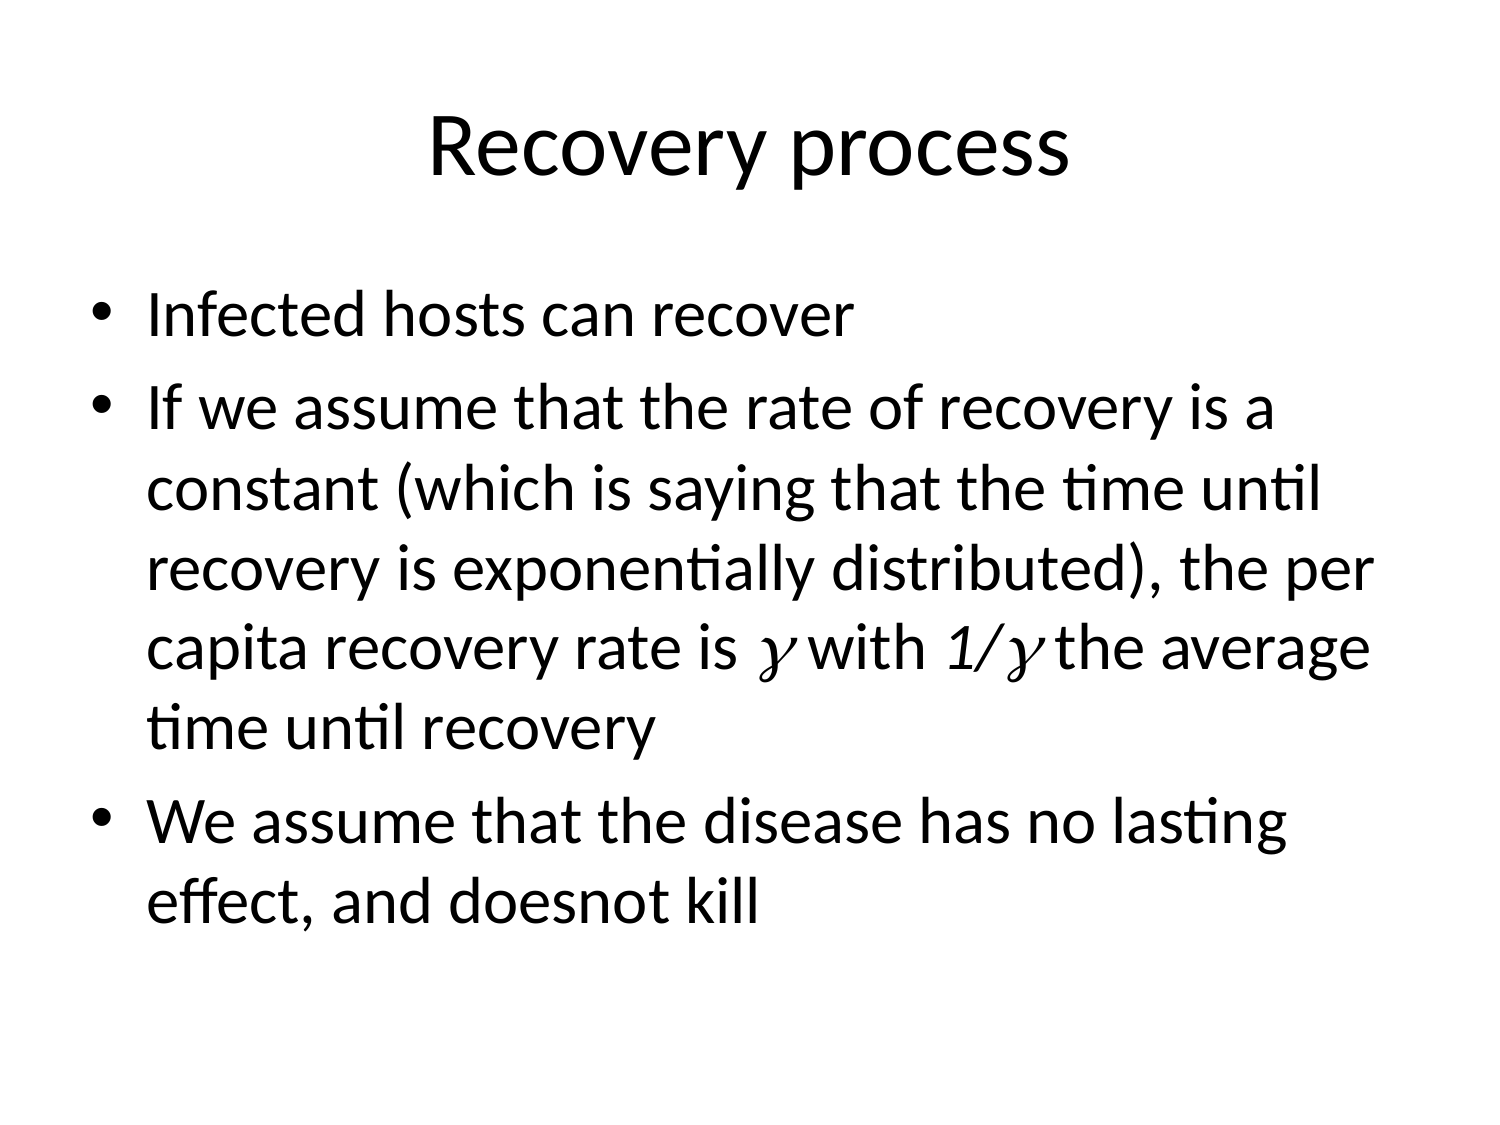

# Recovery process
Infected hosts can recover
If we assume that the rate of recovery is a constant (which is saying that the time until recovery is exponentially distributed), the per capita recovery rate is γ with 1/γ the average time until recovery
We assume that the disease has no lasting effect, and doesnot kill